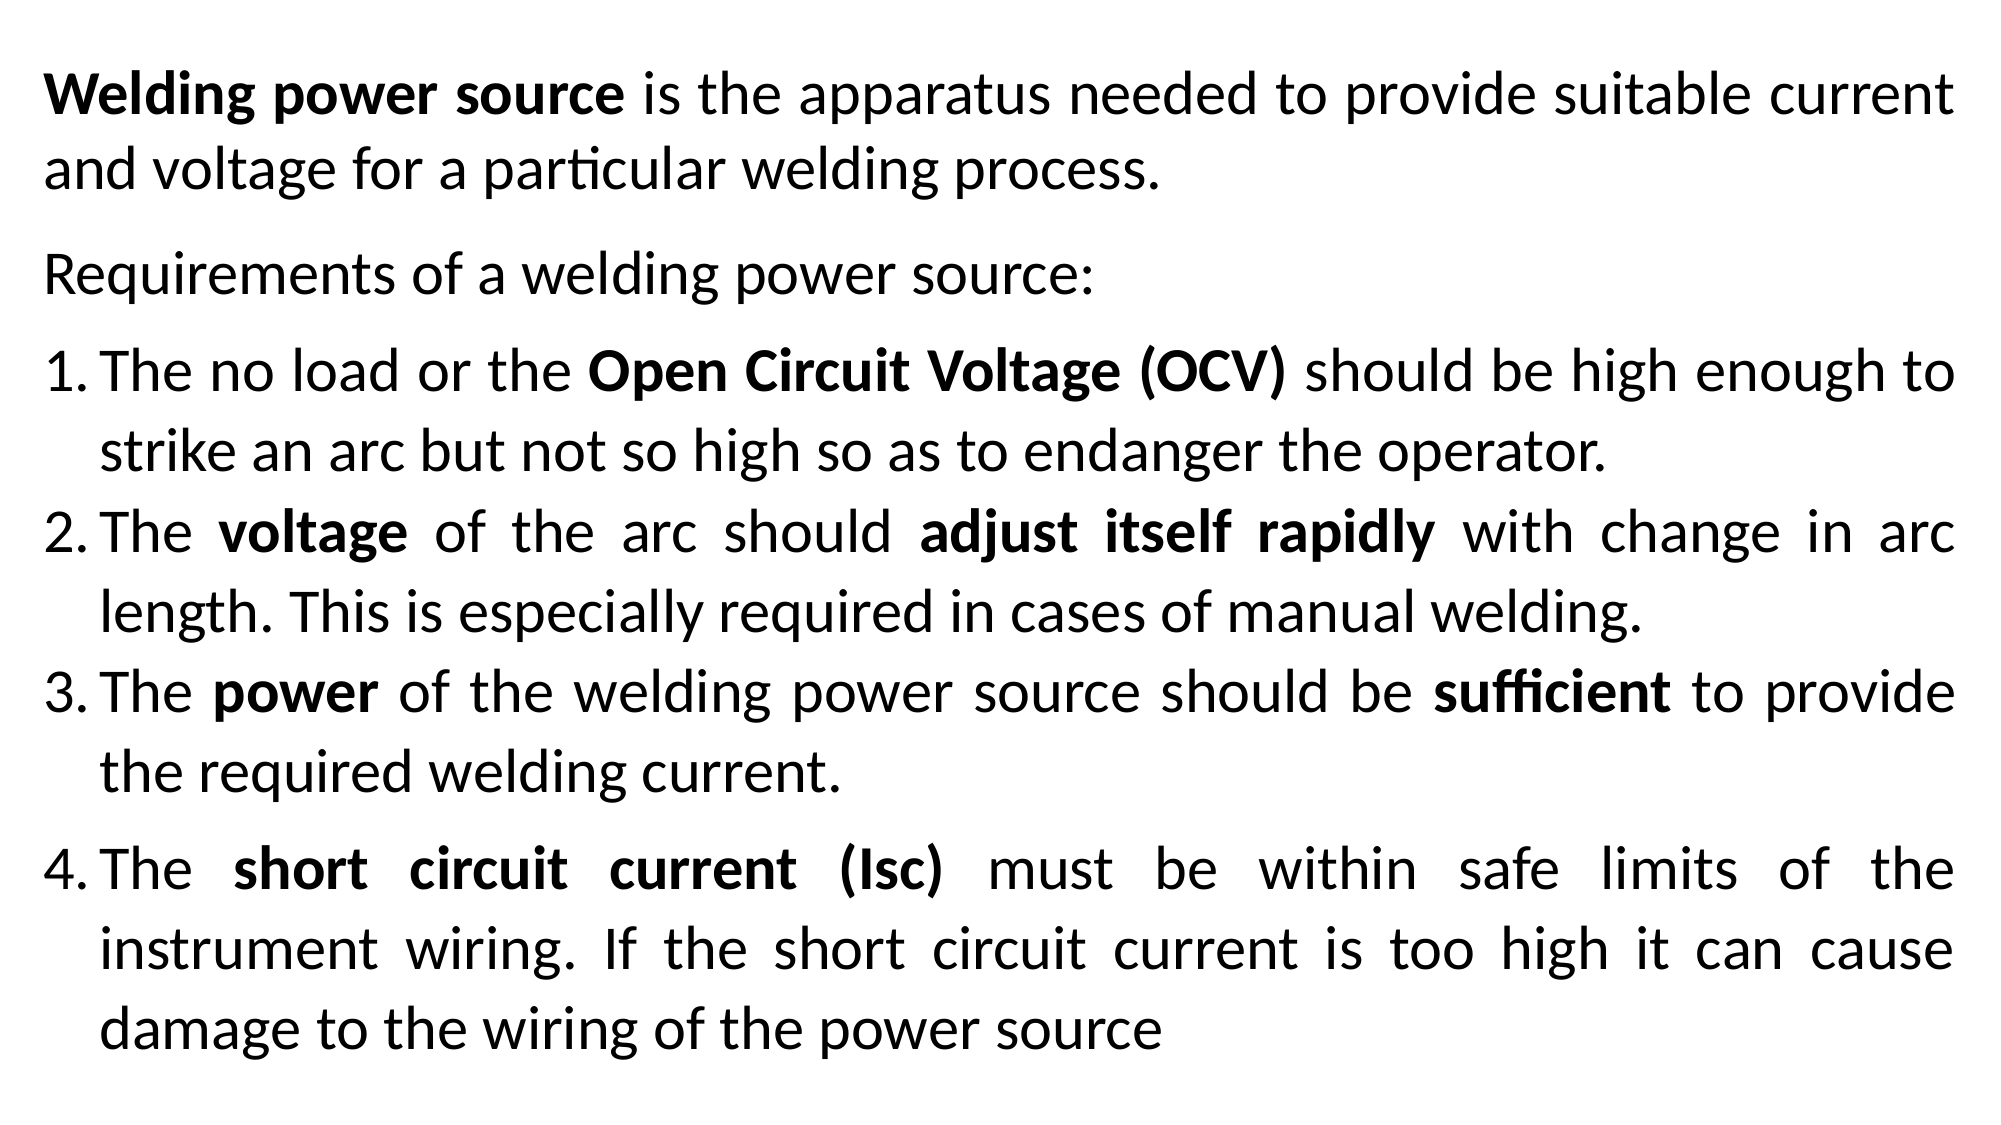

Welding power source is the apparatus needed to provide suitable current and voltage for a particular welding process.

Requirements of a welding power source:
The no load or the Open Circuit Voltage (OCV) should be high enough to strike an arc but not so high so as to endanger the operator.
The voltage of the arc should adjust itself rapidly with change in arc length. This is especially required in cases of manual welding.
The power of the welding power source should be sufficient to provide the required welding current.
The short circuit current (Isc) must be within safe limits of the instrument wiring. If the short circuit current is too high it can cause damage to the wiring of the power source